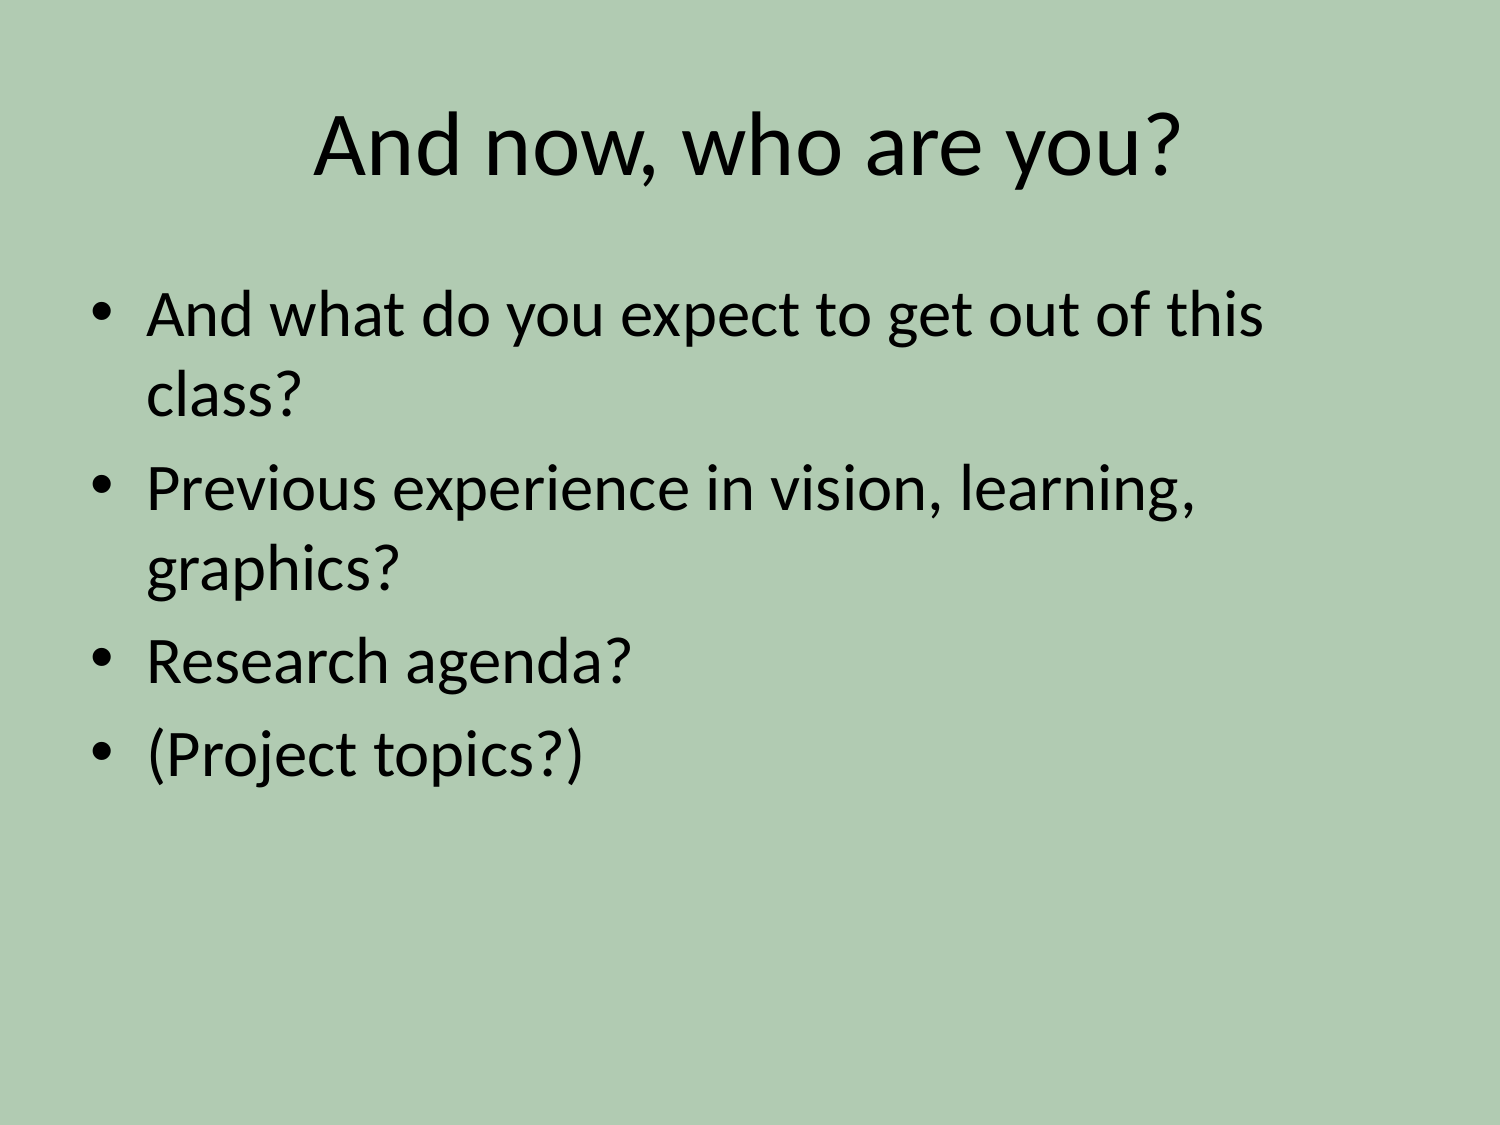

# And now, who are you?
And what do you expect to get out of this class?
Previous experience in vision, learning, graphics?
Research agenda?
(Project topics?)